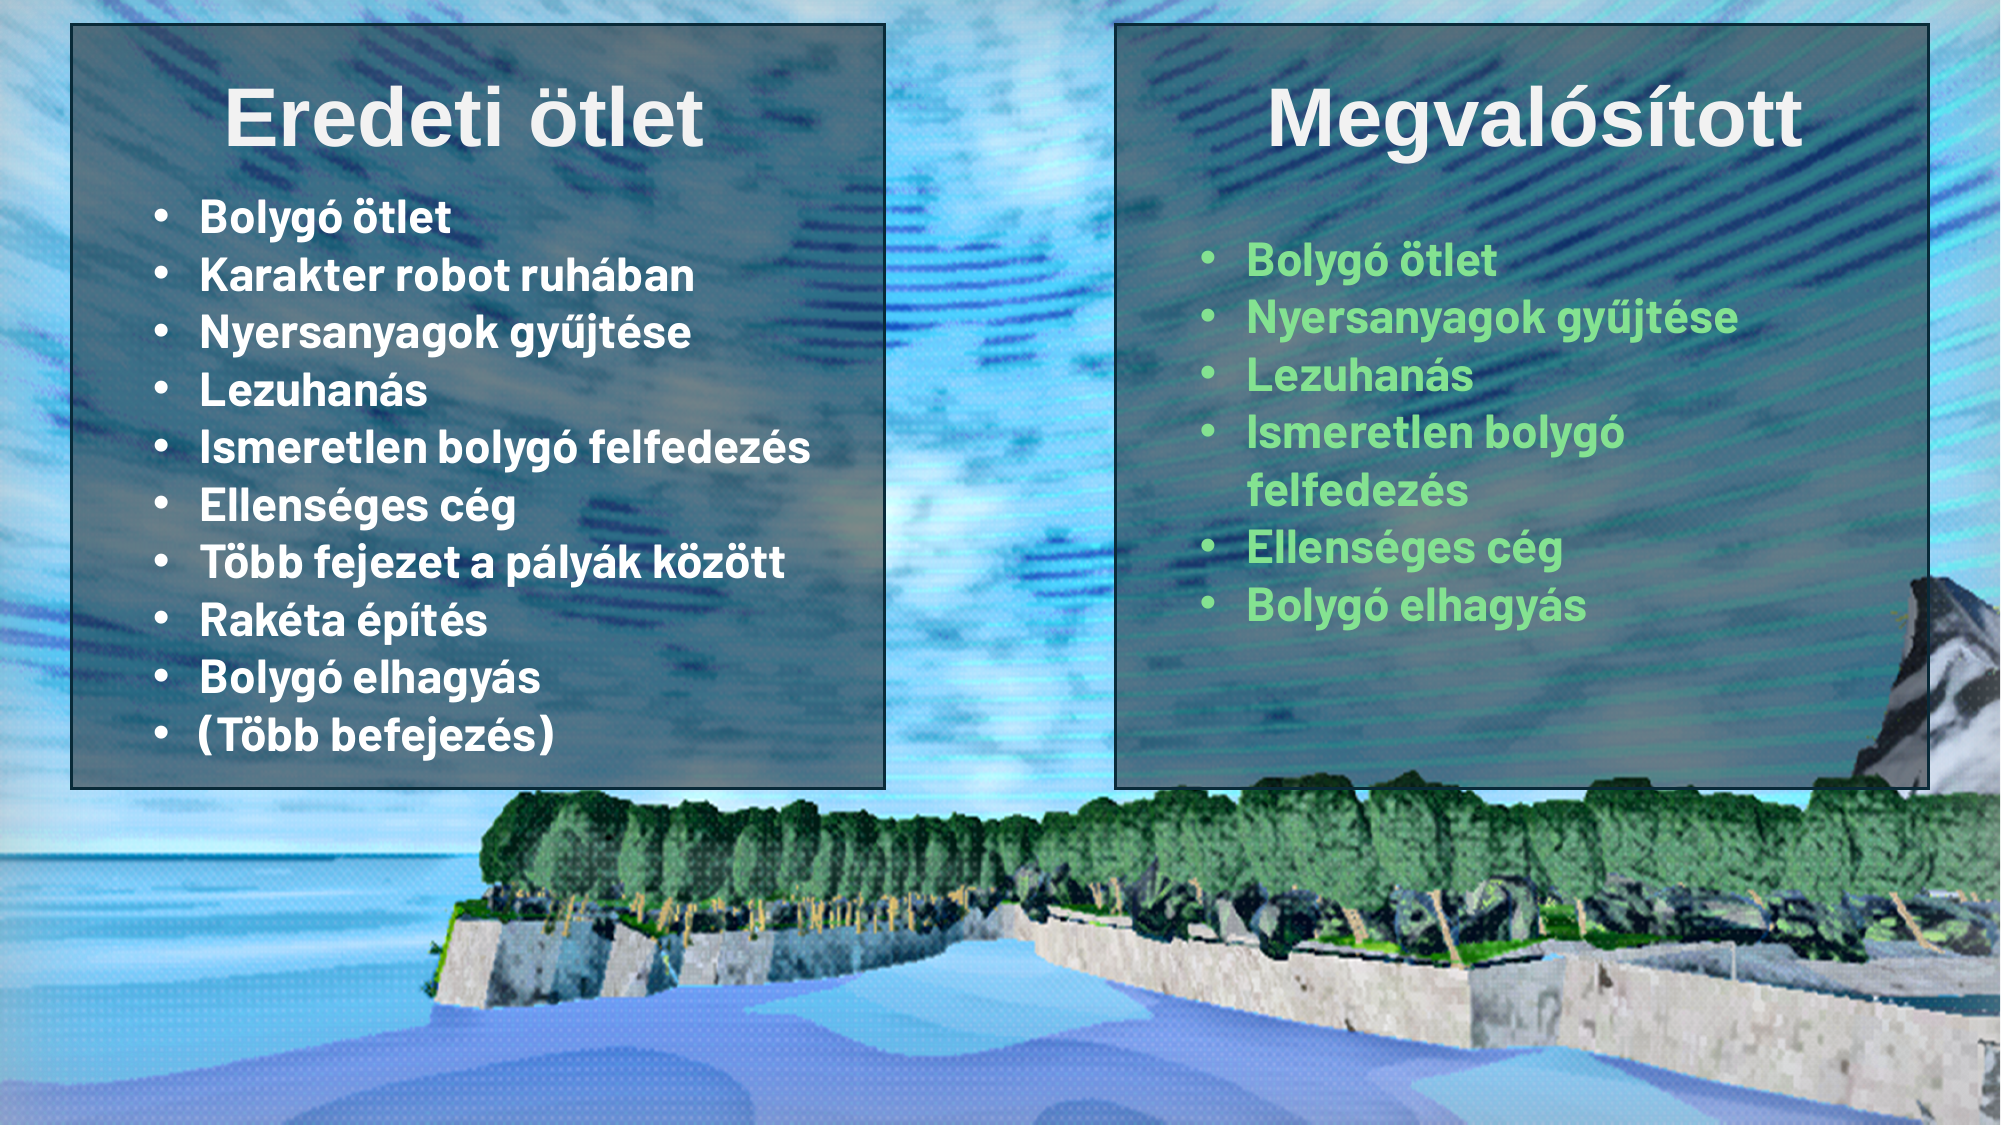

Eredeti ötlet
Megvalósított
Bolygó ötlet
Karakter robot ruhában
Nyersanyagok gyűjtése
Lezuhanás
Ismeretlen bolygó felfedezés
Ellenséges cég
Több fejezet a pályák között
Rakéta építés
Bolygó elhagyás
(Több befejezés)

Bolygó ötlet
Nyersanyagok gyűjtése
Lezuhanás
Ismeretlen bolygó felfedezés
Ellenséges cég
Bolygó elhagyás